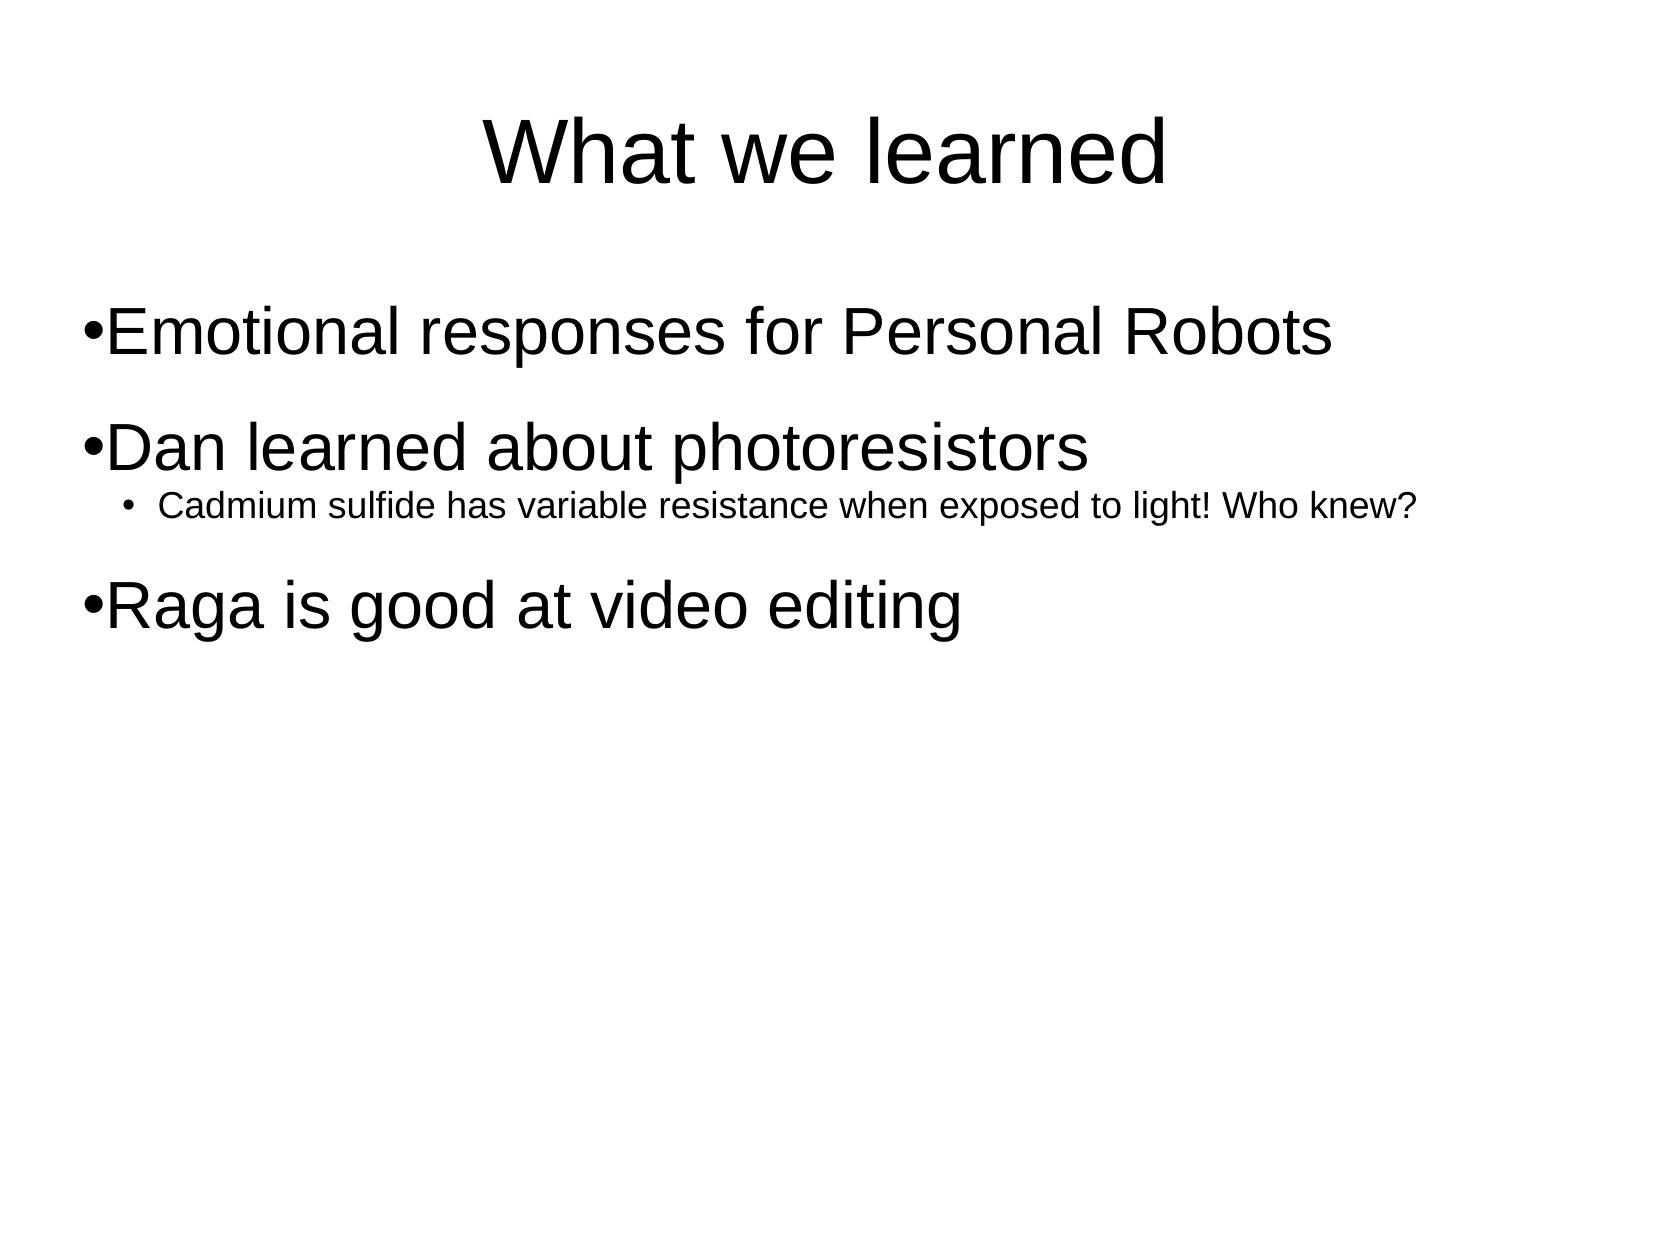

What we learned
Emotional responses for Personal Robots

Dan learned about photoresistors
Cadmium sulfide has variable resistance when exposed to light! Who knew?

Raga is good at video editing